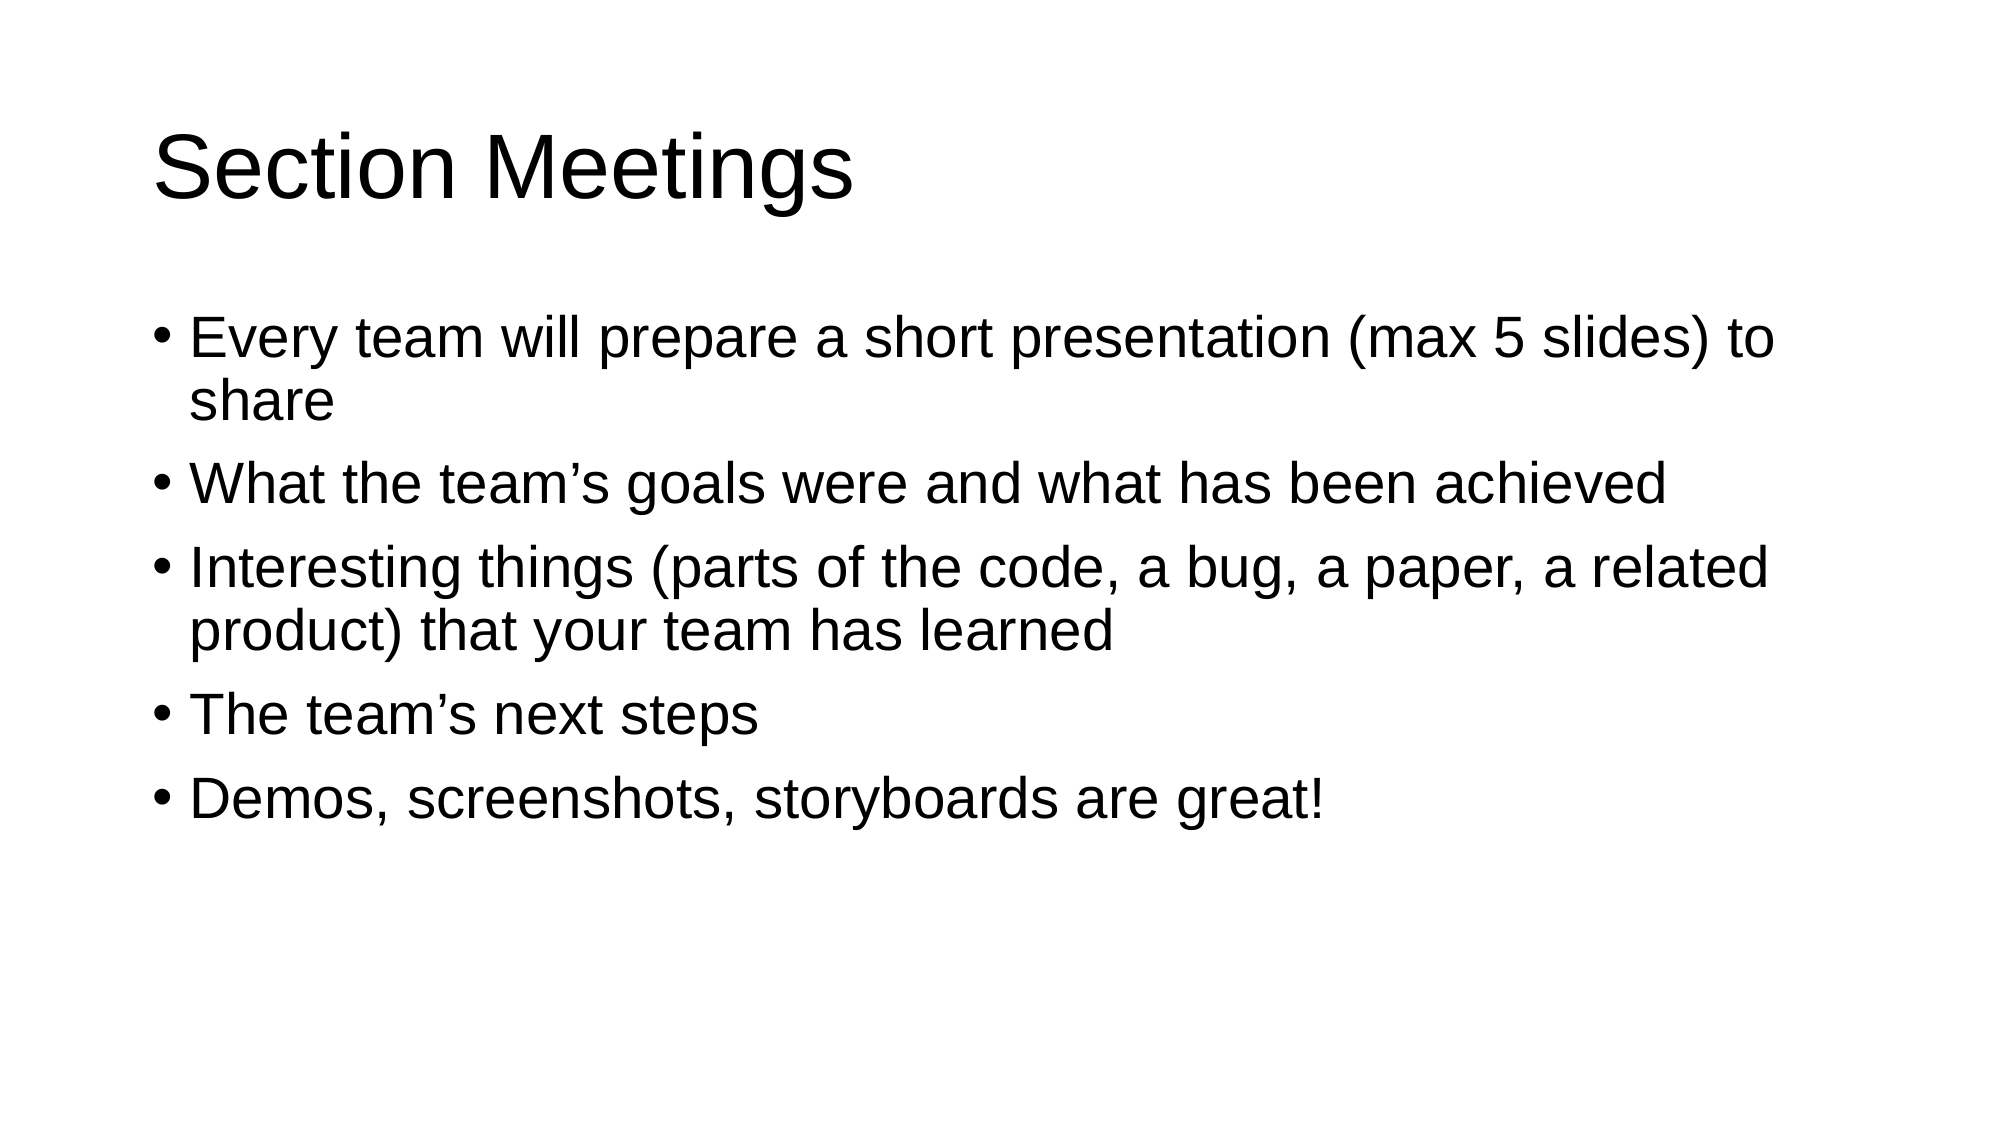

# Section Meetings
Every team will prepare a short presentation (max 5 slides) to share
What the team’s goals were and what has been achieved
Interesting things (parts of the code, a bug, a paper, a related product) that your team has learned
The team’s next steps
Demos, screenshots, storyboards are great!